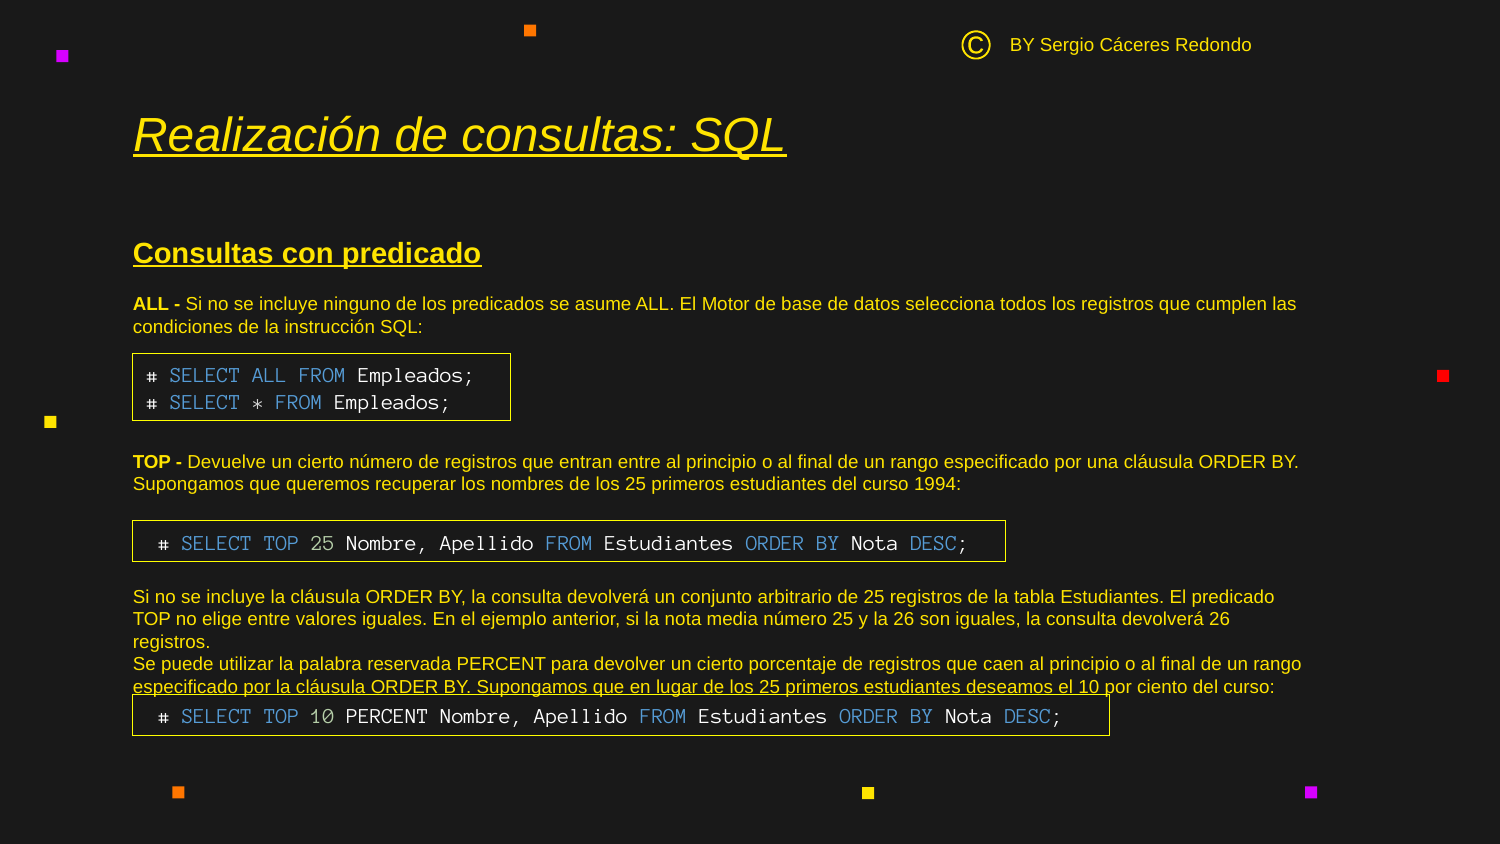

BY Sergio Cáceres Redondo
©
# Realización de consultas: SQL
Consultas con predicado

ALL - Si no se incluye ninguno de los predicados se asume ALL. El Motor de base de datos selecciona todos los registros que cumplen las condiciones de la instrucción SQL:

TOP - Devuelve un cierto número de registros que entran entre al principio o al final de un rango especificado por una cláusula ORDER BY. Supongamos que queremos recuperar los nombres de los 25 primeros estudiantes del curso 1994:

Si no se incluye la cláusula ORDER BY, la consulta devolverá un conjunto arbitrario de 25 registros de la tabla Estudiantes. El predicado TOP no elige entre valores iguales. En el ejemplo anterior, si la nota media número 25 y la 26 son iguales, la consulta devolverá 26 registros.
Se puede utilizar la palabra reservada PERCENT para devolver un cierto porcentaje de registros que caen al principio o al final de un rango especificado por la cláusula ORDER BY. Supongamos que en lugar de los 25 primeros estudiantes deseamos el 10 por ciento del curso:

# SELECT ALL FROM Empleados;
# SELECT * FROM Empleados;
 # SELECT TOP 25 Nombre, Apellido FROM Estudiantes ORDER BY Nota DESC;
 # SELECT TOP 10 PERCENT Nombre, Apellido FROM Estudiantes ORDER BY Nota DESC;